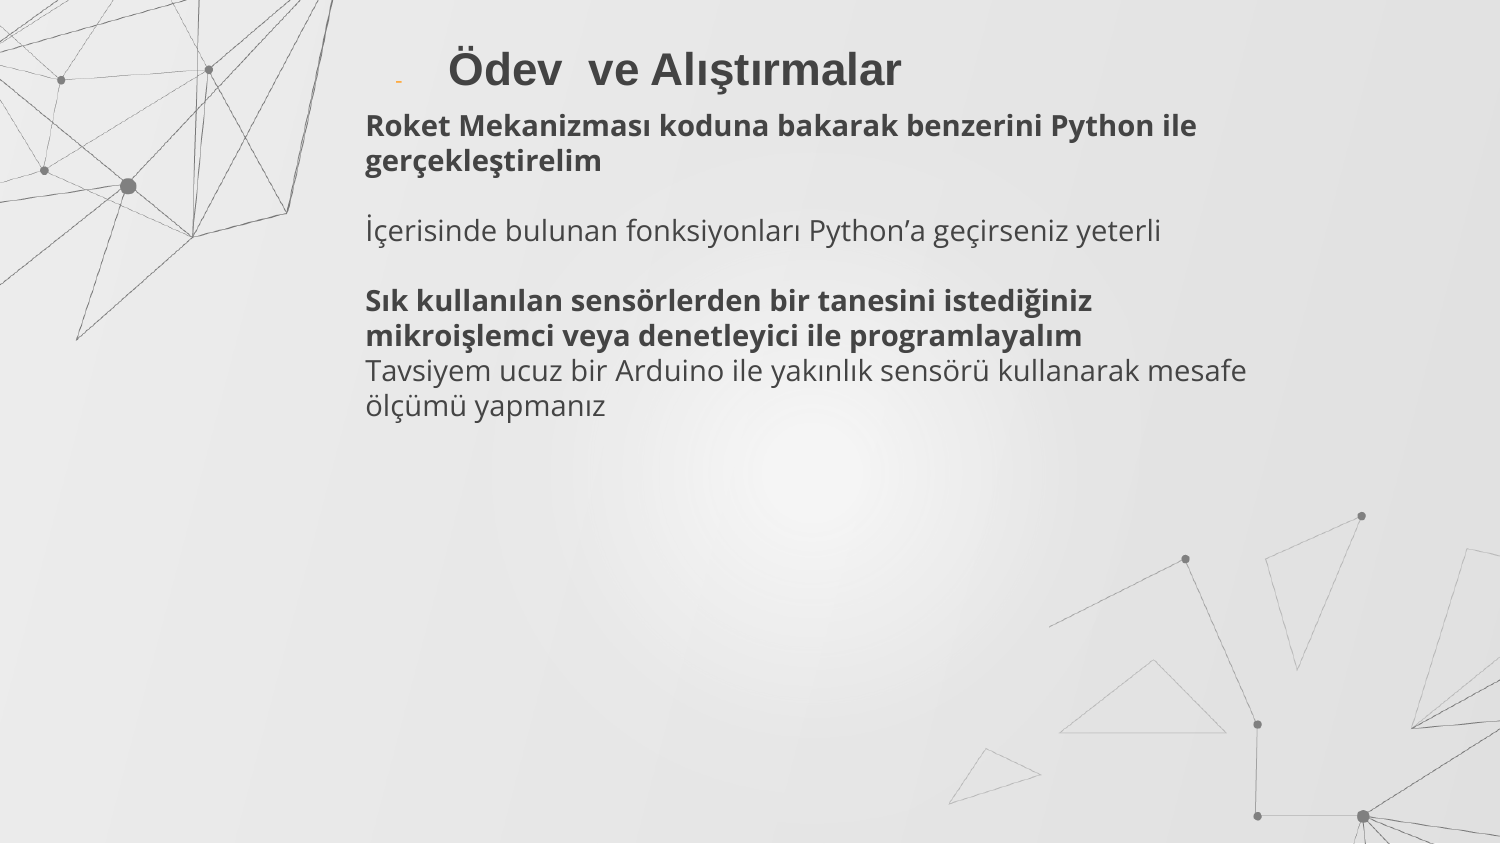

# Ödev  ve Alıştırmalar
Roket Mekanizması koduna bakarak benzerini Python ile gerçekleştirelim

İçerisinde bulunan fonksiyonları Python’a geçirseniz yeterli

Sık kullanılan sensörlerden bir tanesini istediğiniz mikroişlemci veya denetleyici ile programlayalım
Tavsiyem ucuz bir Arduino ile yakınlık sensörü kullanarak mesafe ölçümü yapmanız